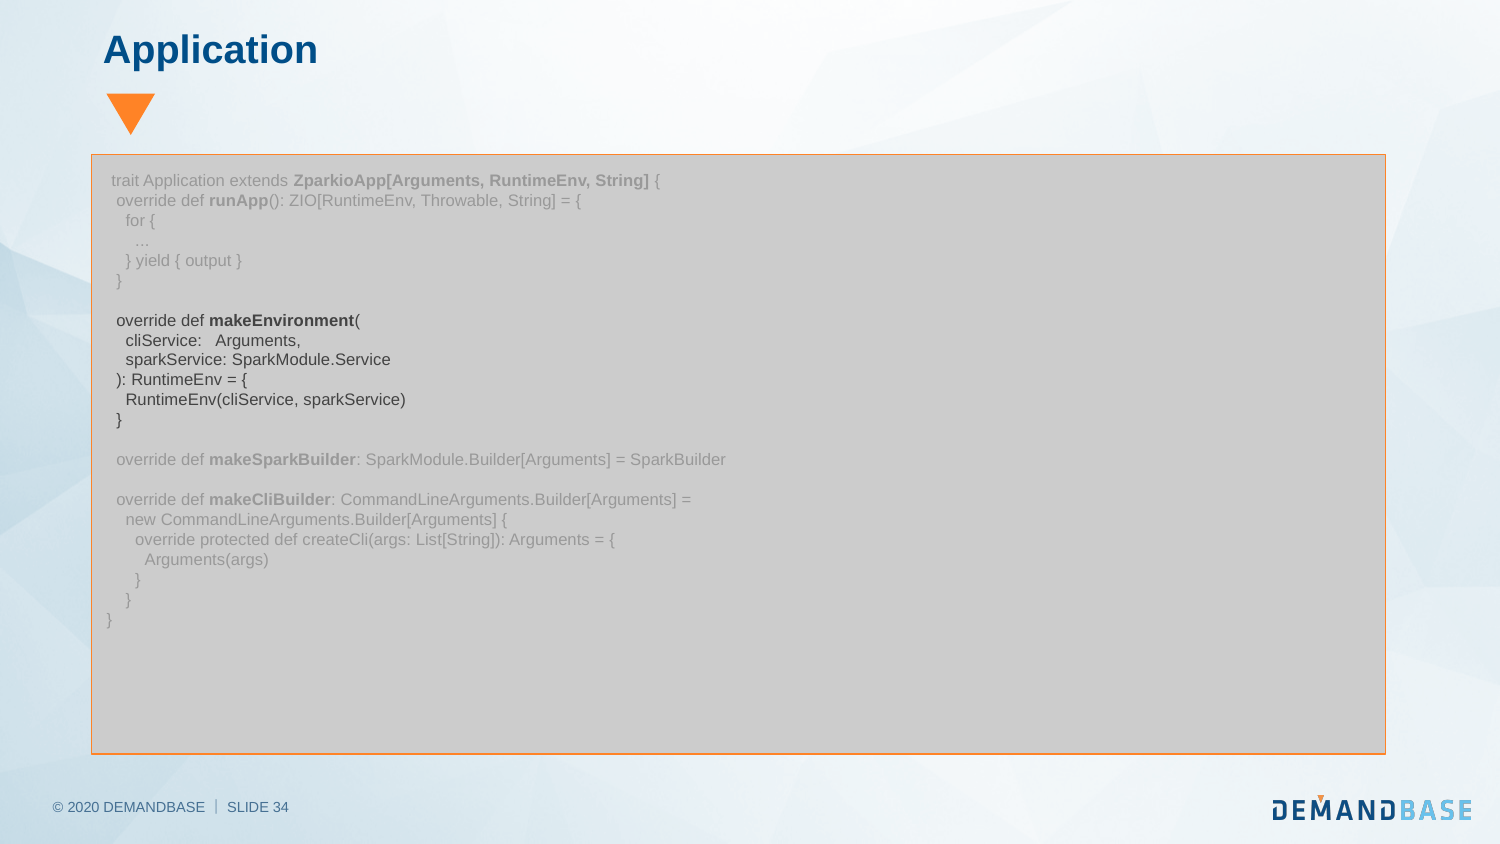

# Application
 trait Application extends ZparkioApp[Arguments, RuntimeEnv, String] {
  override def runApp(): ZIO[RuntimeEnv, Throwable, String] = {
    for {
      ...
    } yield { output }
  }

  override def makeEnvironment(
    cliService:   Arguments,
    sparkService: SparkModule.Service
  ): RuntimeEnv = {
    RuntimeEnv(cliService, sparkService)
  }

  override def makeSparkBuilder: SparkModule.Builder[Arguments] = SparkBuilder

  override def makeCliBuilder: CommandLineArguments.Builder[Arguments] =
    new CommandLineArguments.Builder[Arguments] {
      override protected def createCli(args: List[String]): Arguments = {
        Arguments(args)
      }
    }
}